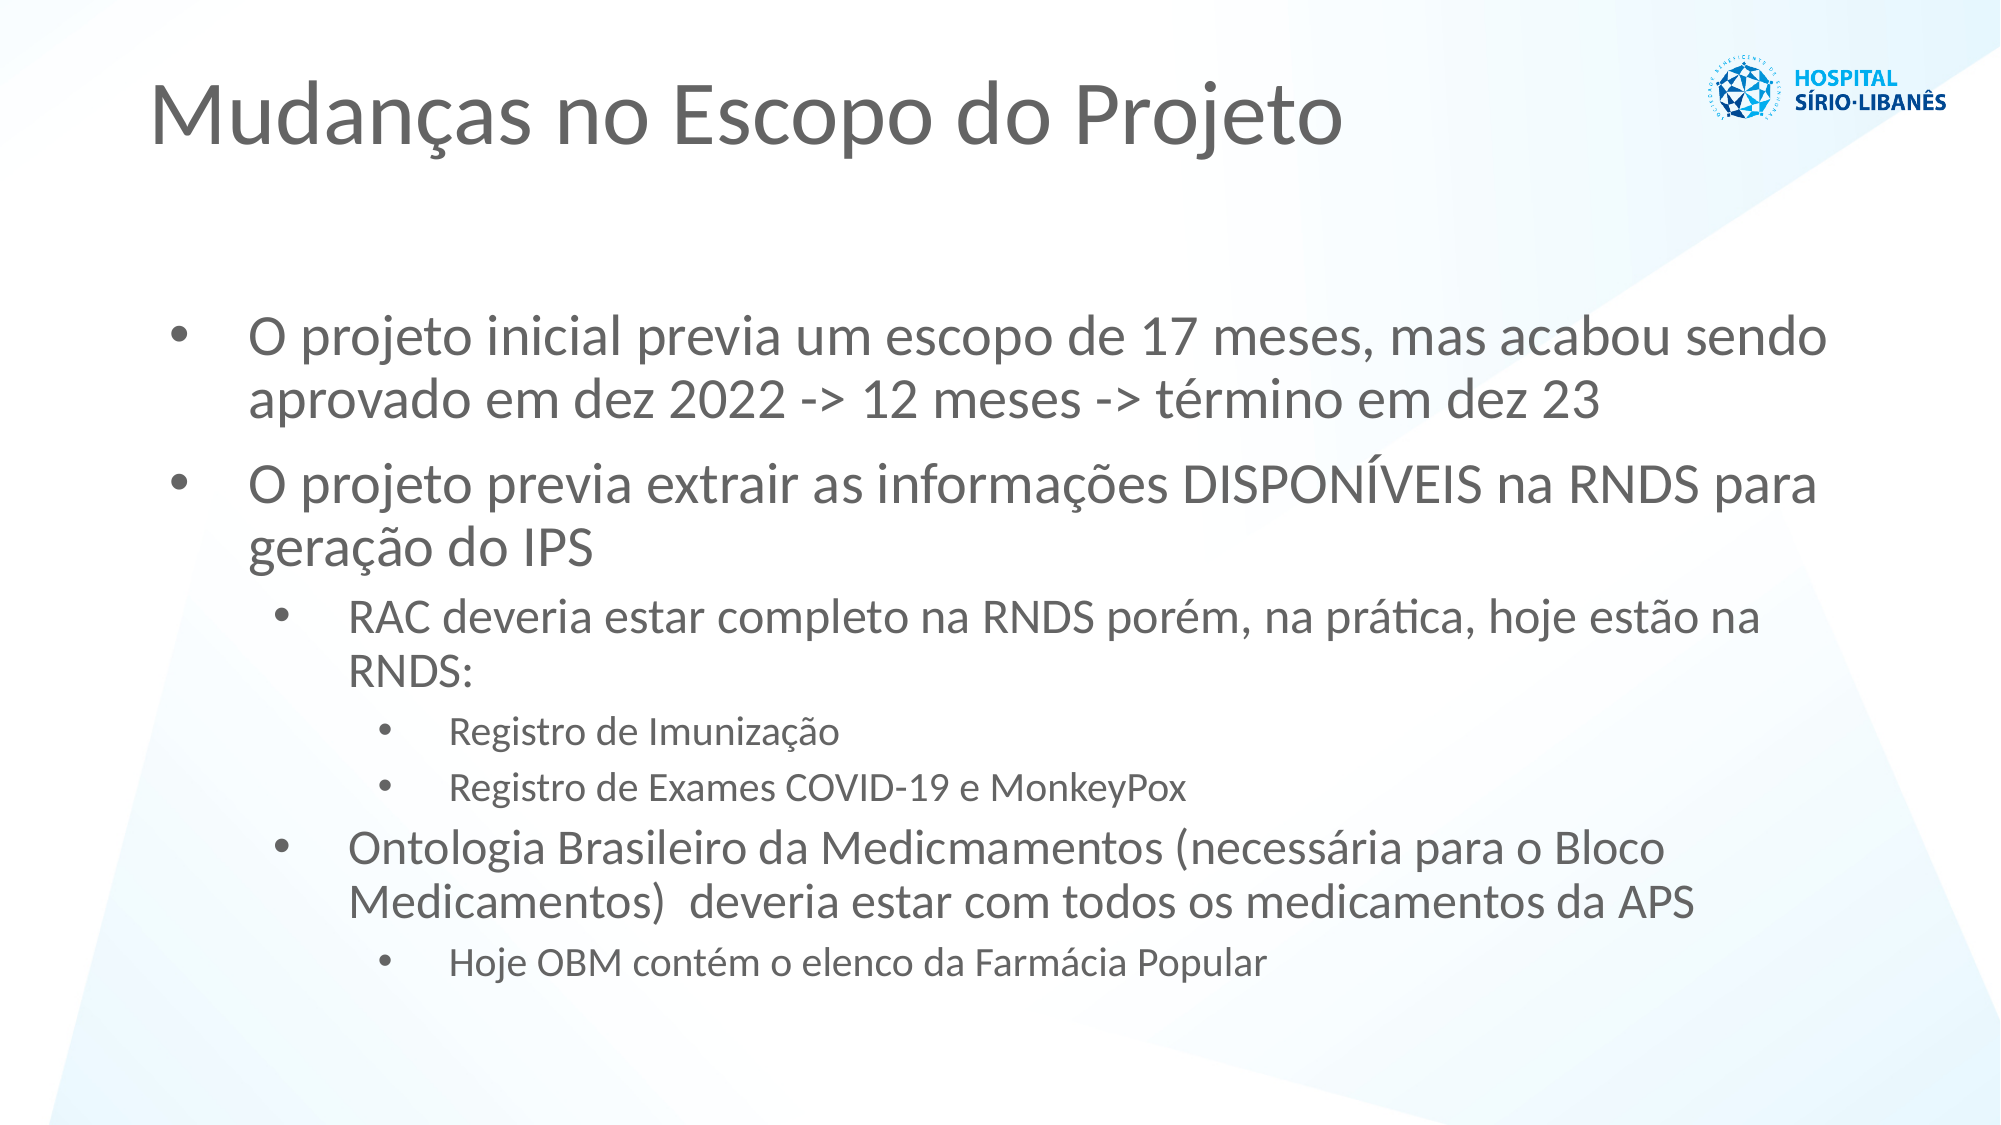

# Mudanças no Escopo do Projeto
O projeto inicial previa um escopo de 17 meses, mas acabou sendo aprovado em dez 2022 -> 12 meses -> término em dez 23
O projeto previa extrair as informações DISPONÍVEIS na RNDS para geração do IPS
RAC deveria estar completo na RNDS porém, na prática, hoje estão na RNDS:
Registro de Imunização
Registro de Exames COVID-19 e MonkeyPox
Ontologia Brasileiro da Medicmamentos (necessária para o Bloco Medicamentos)  deveria estar com todos os medicamentos da APS
Hoje OBM contém o elenco da Farmácia Popular